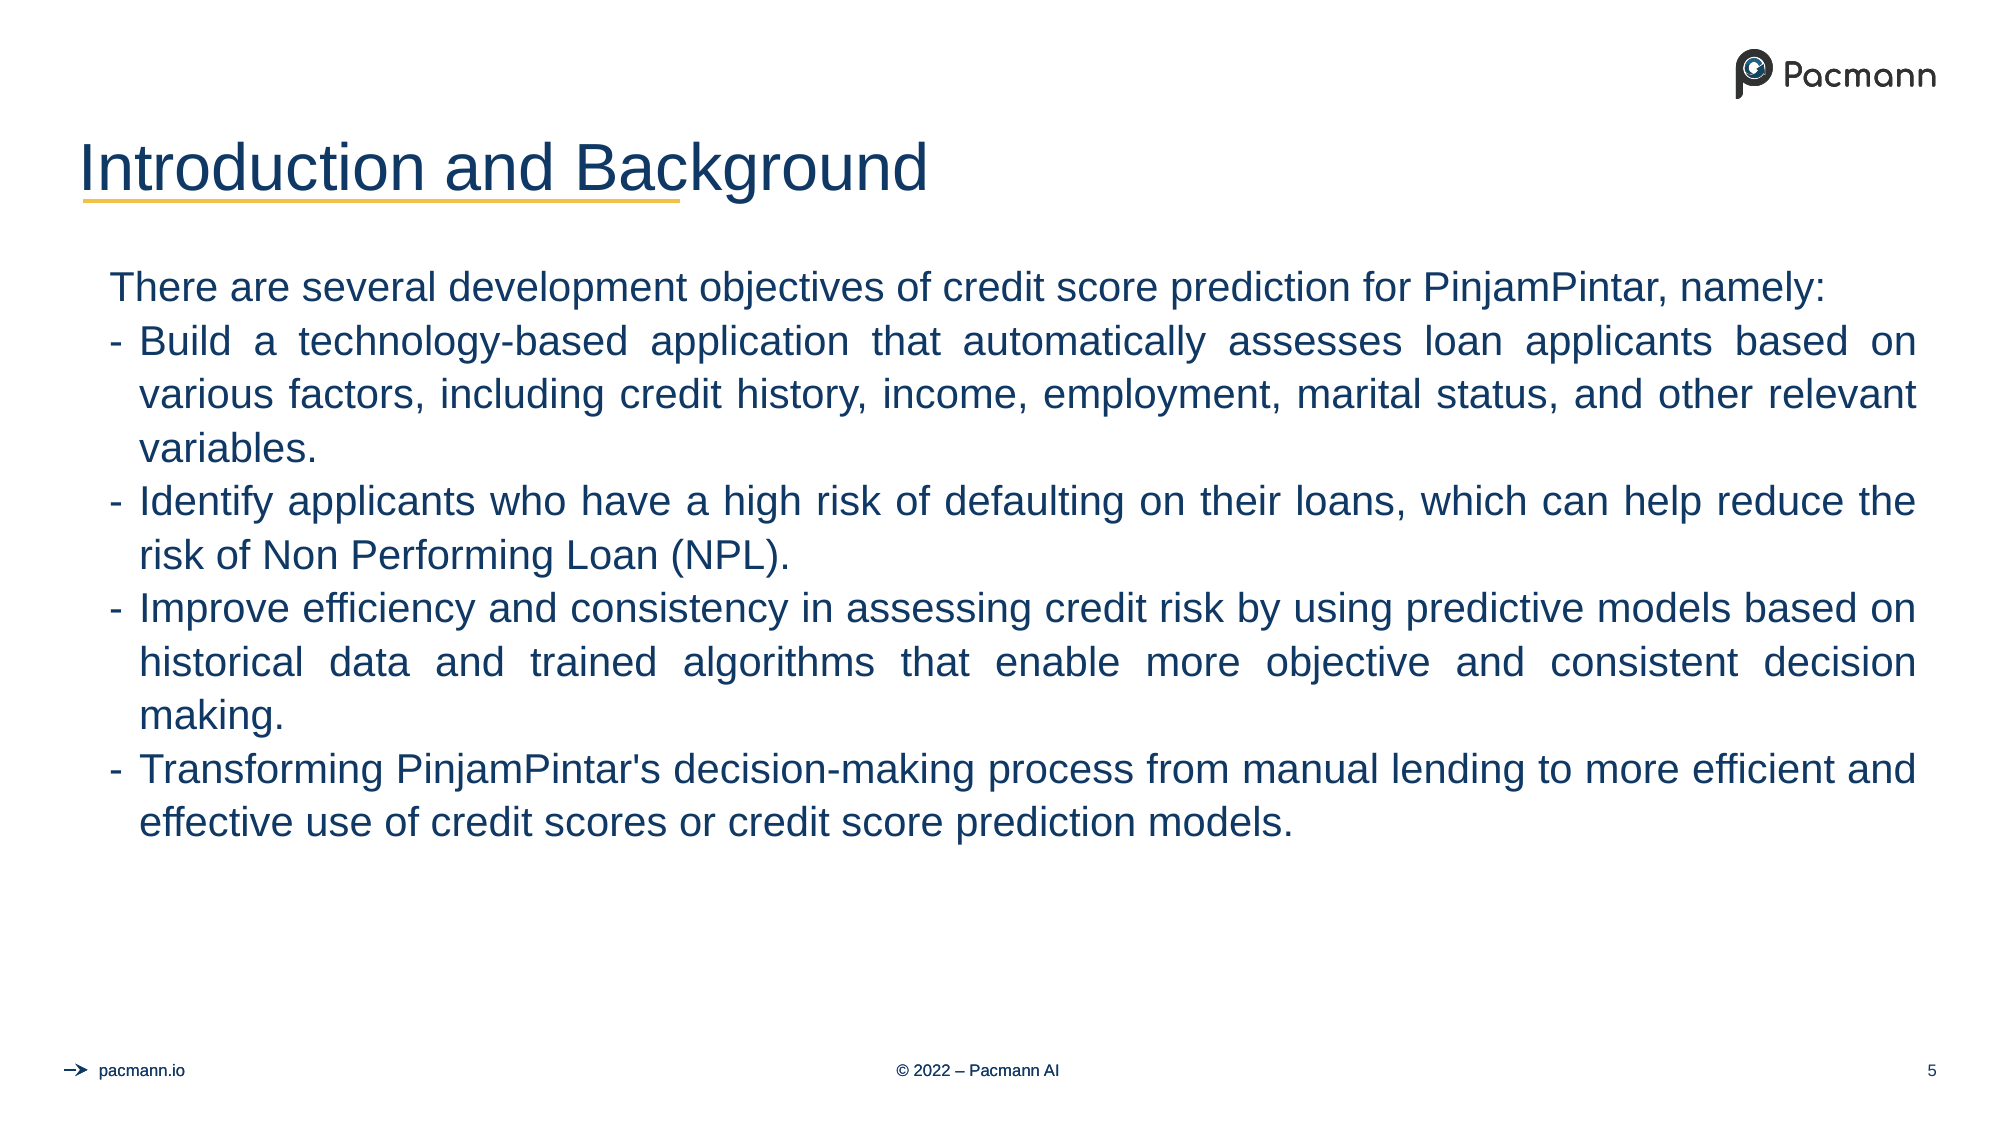

# Introduction and Background
There are several development objectives of credit score prediction for PinjamPintar, namely:
-	Build a technology-based application that automatically assesses loan applicants based on various factors, including credit history, income, employment, marital status, and other relevant variables.
-	Identify applicants who have a high risk of defaulting on their loans, which can help reduce the risk of Non Performing Loan (NPL).
-	Improve efficiency and consistency in assessing credit risk by using predictive models based on historical data and trained algorithms that enable more objective and consistent decision making.
-	Transforming PinjamPintar's decision-making process from manual lending to more efficient and effective use of credit scores or credit score prediction models.